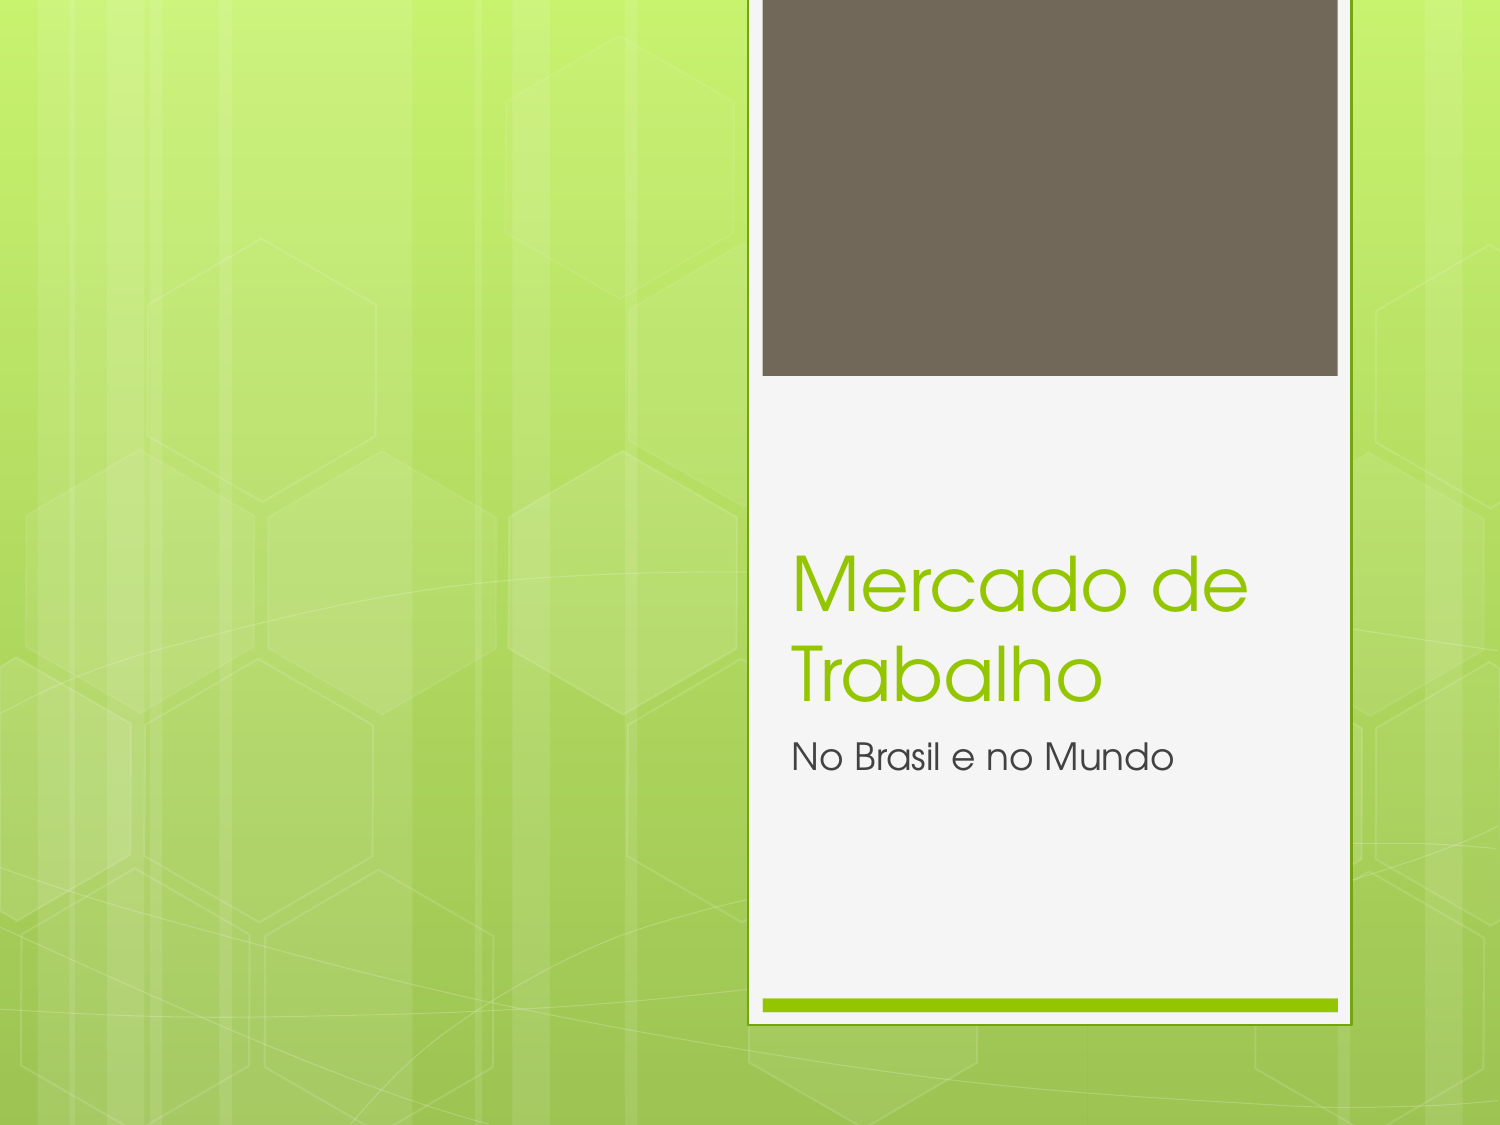

# Mercado de Trabalho
No Brasil e no Mundo